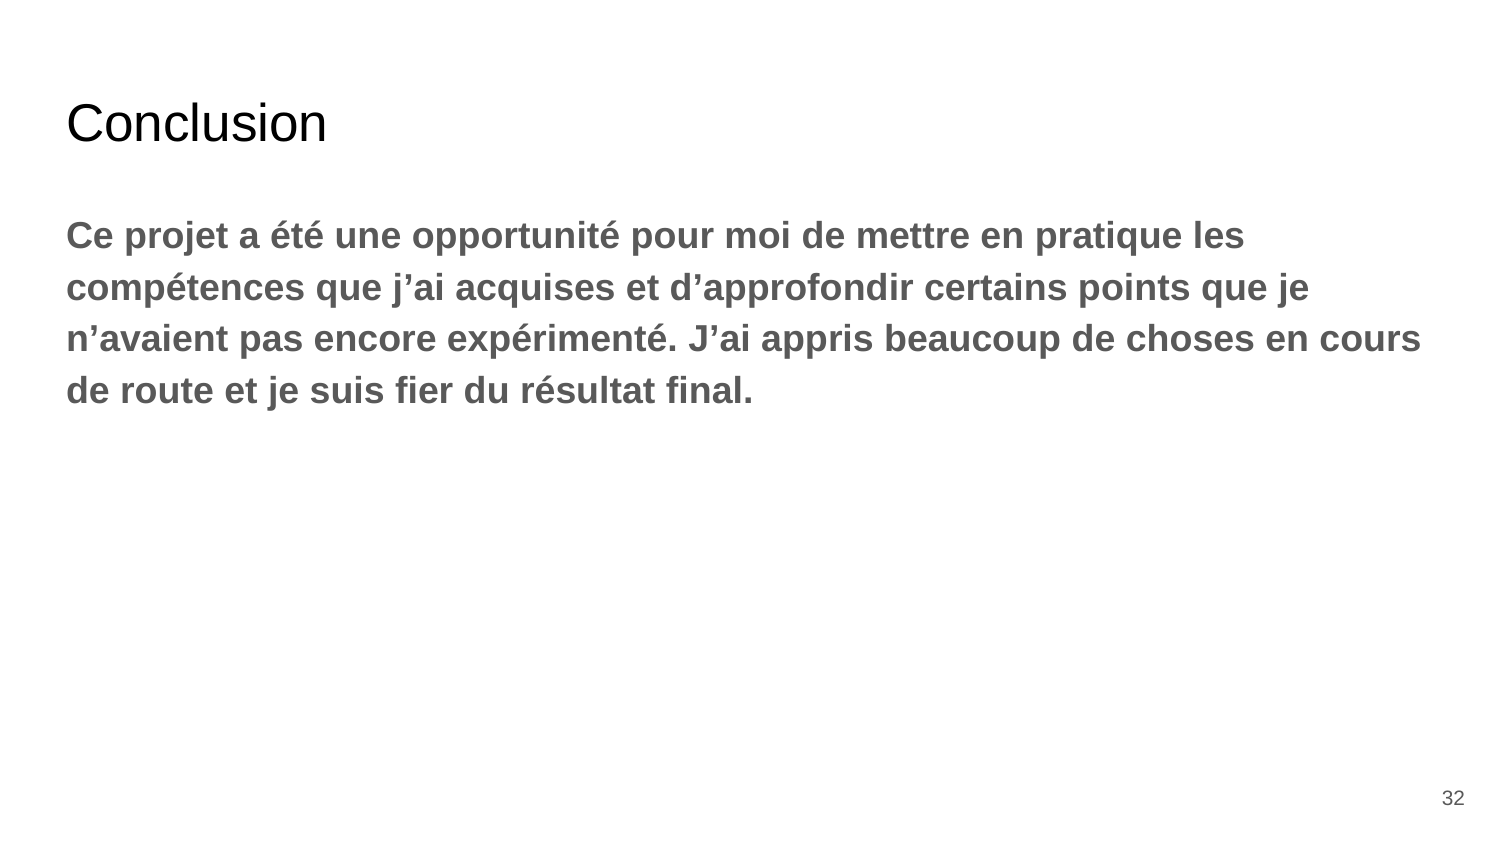

# Conclusion
Ce projet a été une opportunité pour moi de mettre en pratique les compétences que j’ai acquises et d’approfondir certains points que je n’avaient pas encore expérimenté. J’ai appris beaucoup de choses en cours de route et je suis fier du résultat final.

32